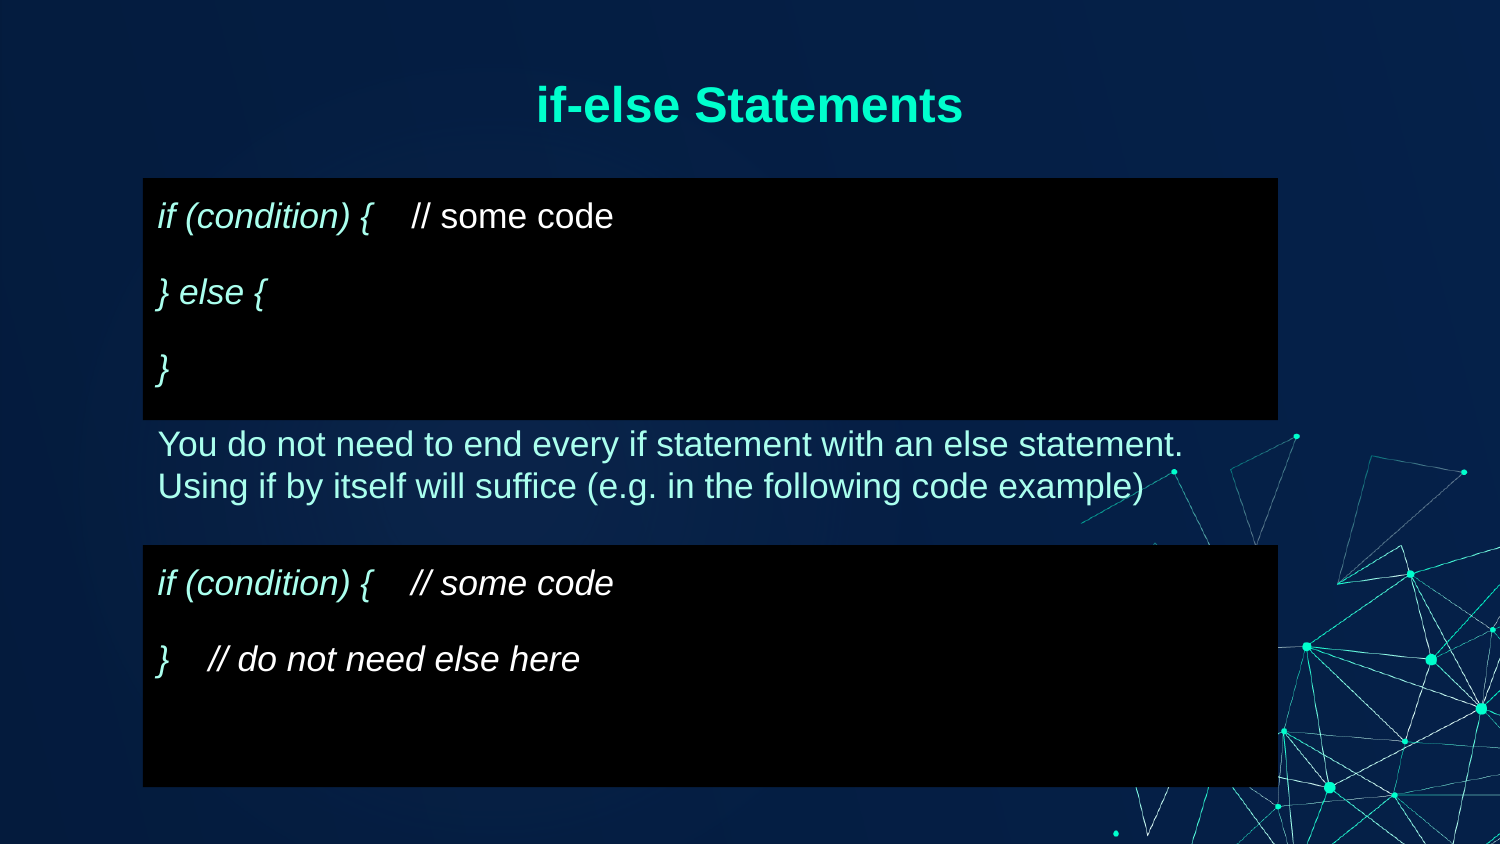

# if-else Statements

if (condition) {    // some code
} else {
}
You do not need to end every if statement with an else statement. Using if by itself will suffice (e.g. in the following code example)

if (condition) {    // some code
}    // do not need else here